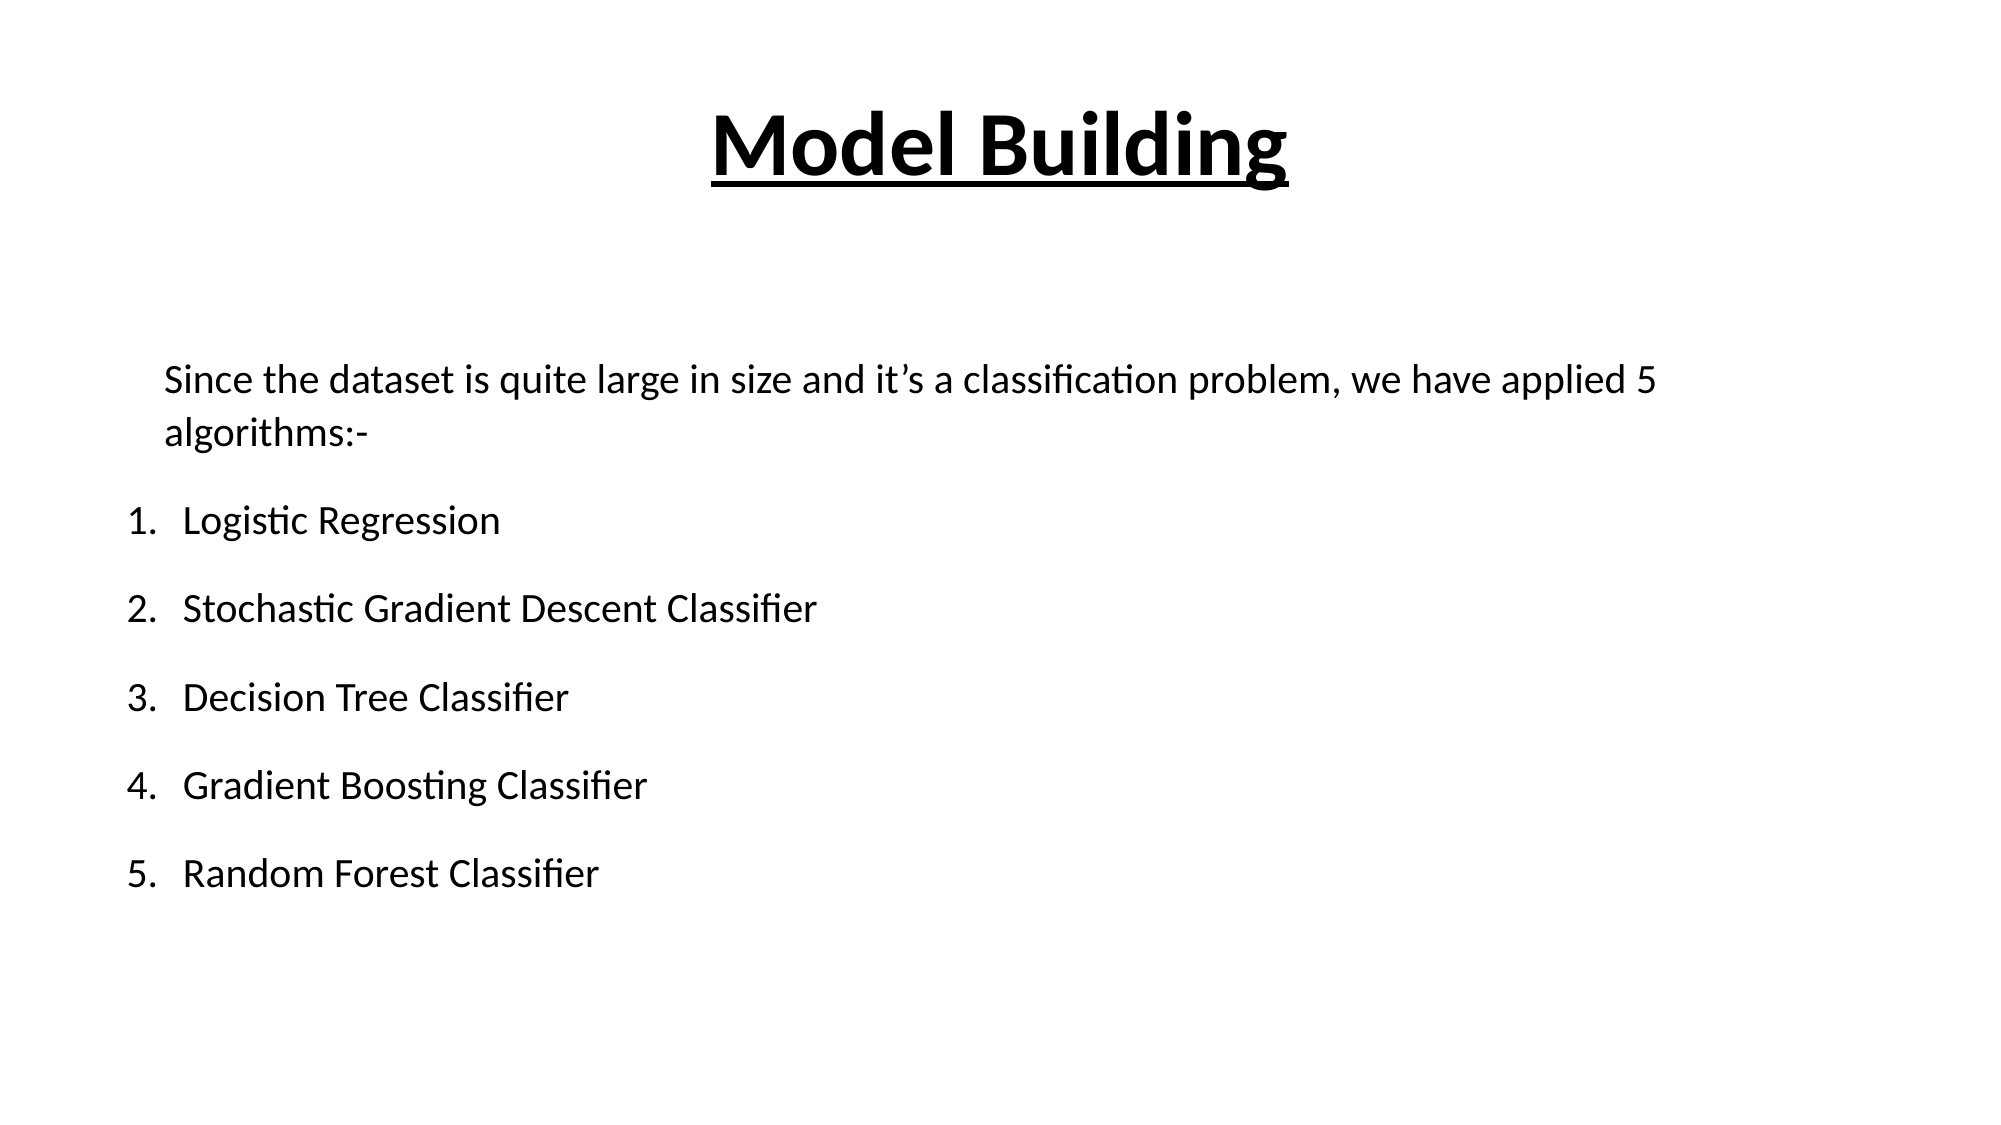

# Model Building
.
Since the dataset is quite large in size and it’s a classification problem, we have applied 5 algorithms:-
Logistic Regression
Stochastic Gradient Descent Classifier
Decision Tree Classifier
Gradient Boosting Classifier
Random Forest Classifier